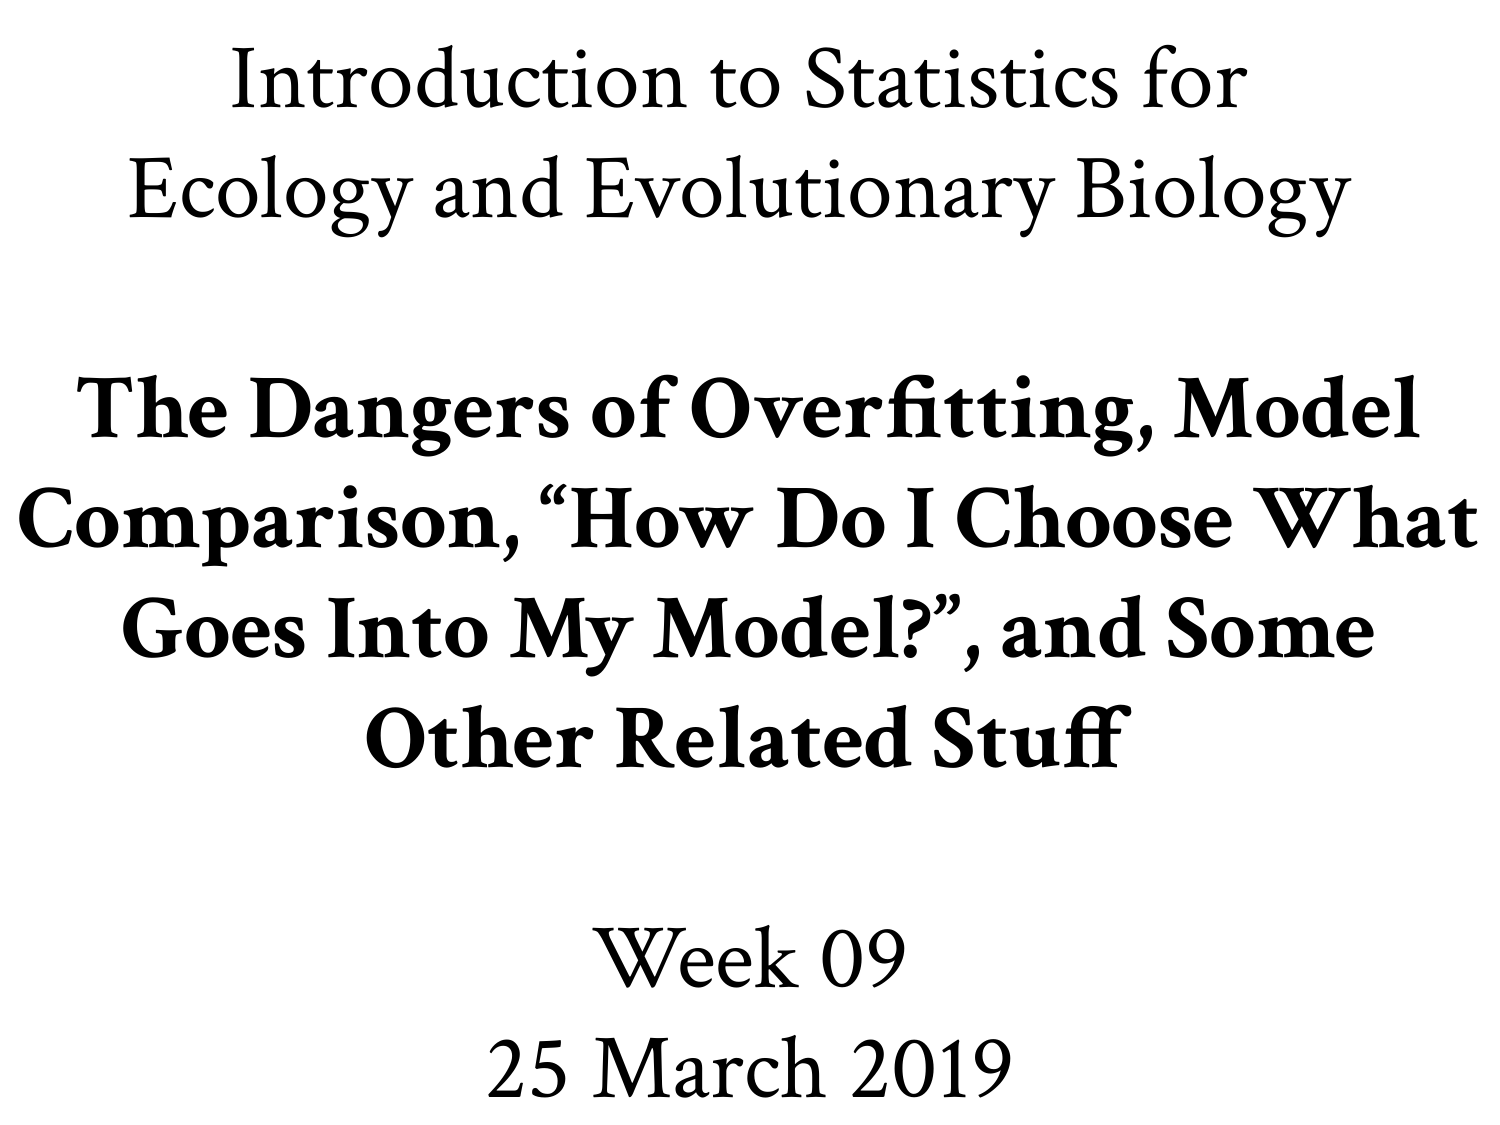

# Introduction to Statistics for Ecology and Evolutionary Biology The Dangers of Overfitting, Model Comparison, “How Do I Choose What Goes Into My Model?”, and Some Other Related Stuff Week 09 25 March 2019